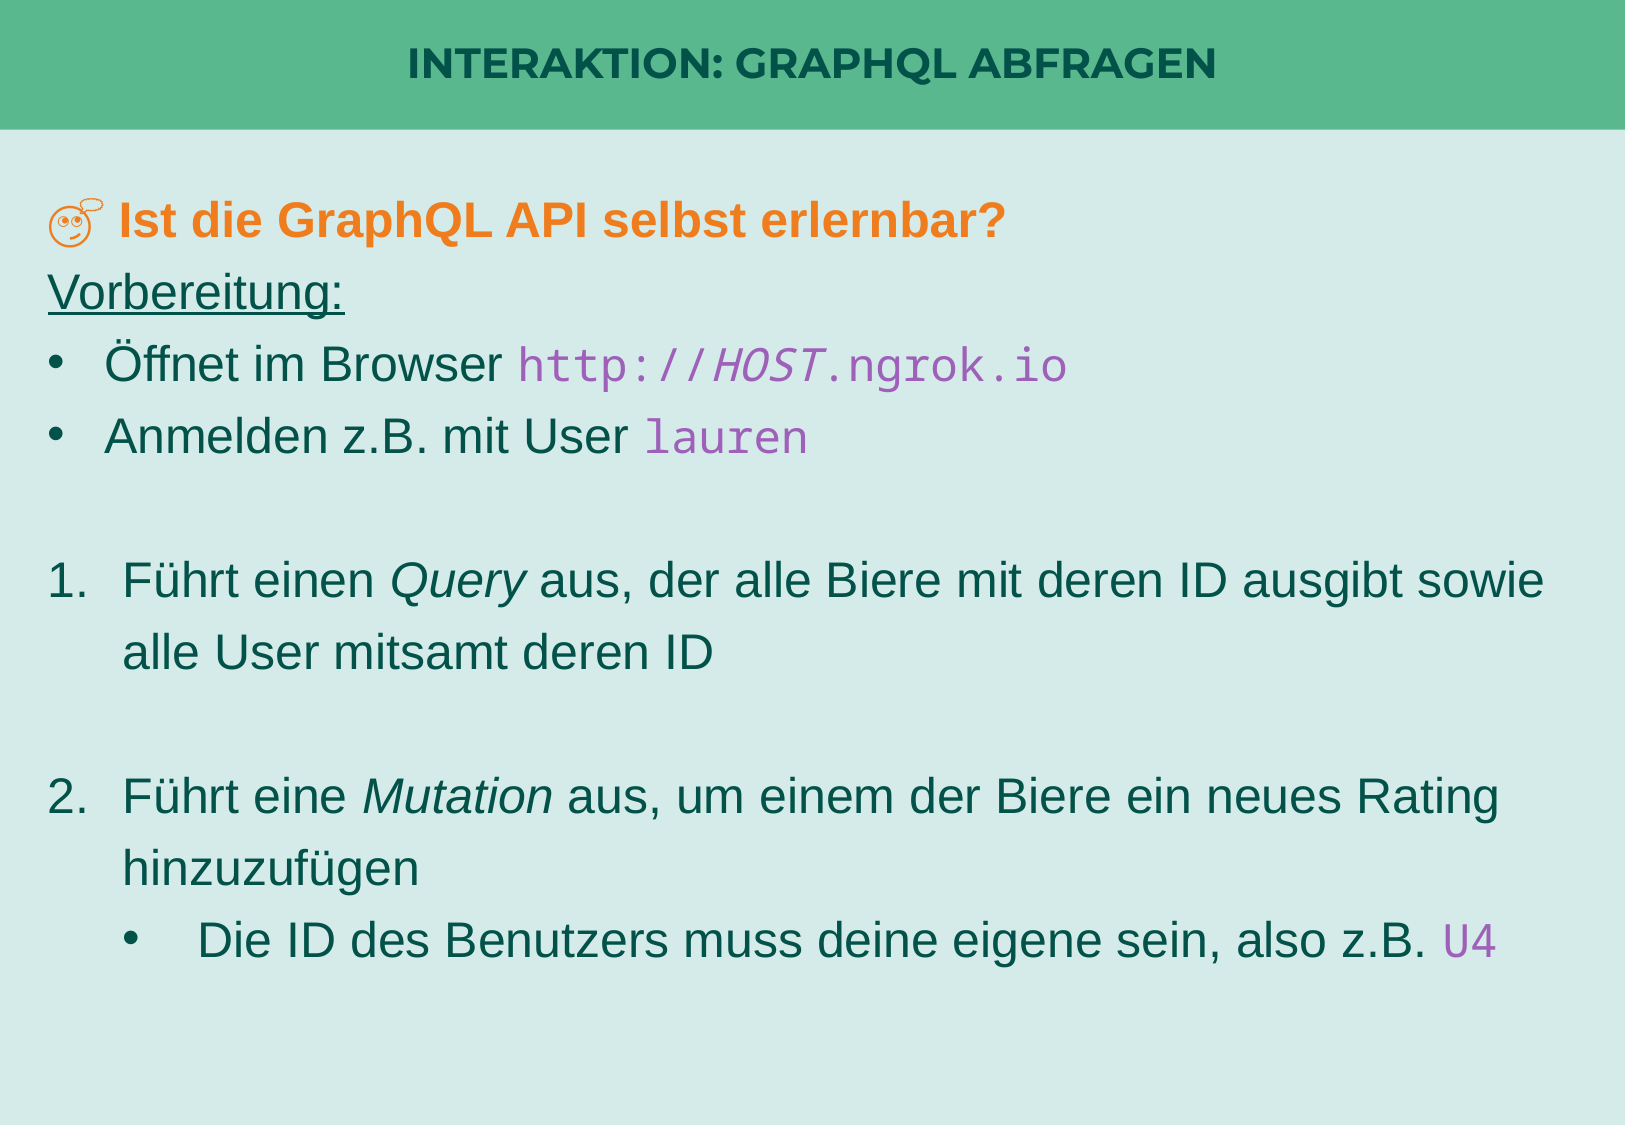

# Interaktion: GraphQL Abfragen
🤔 Ist die GraphQL API selbst erlernbar?
Vorbereitung:
Öffnet im Browser http://HOST.ngrok.io
Anmelden z.B. mit User lauren

Führt einen Query aus, der alle Biere mit deren ID ausgibt sowie alle User mitsamt deren ID
Führt eine Mutation aus, um einem der Biere ein neues Rating hinzuzufügen
Die ID des Benutzers muss deine eigene sein, also z.B. U4